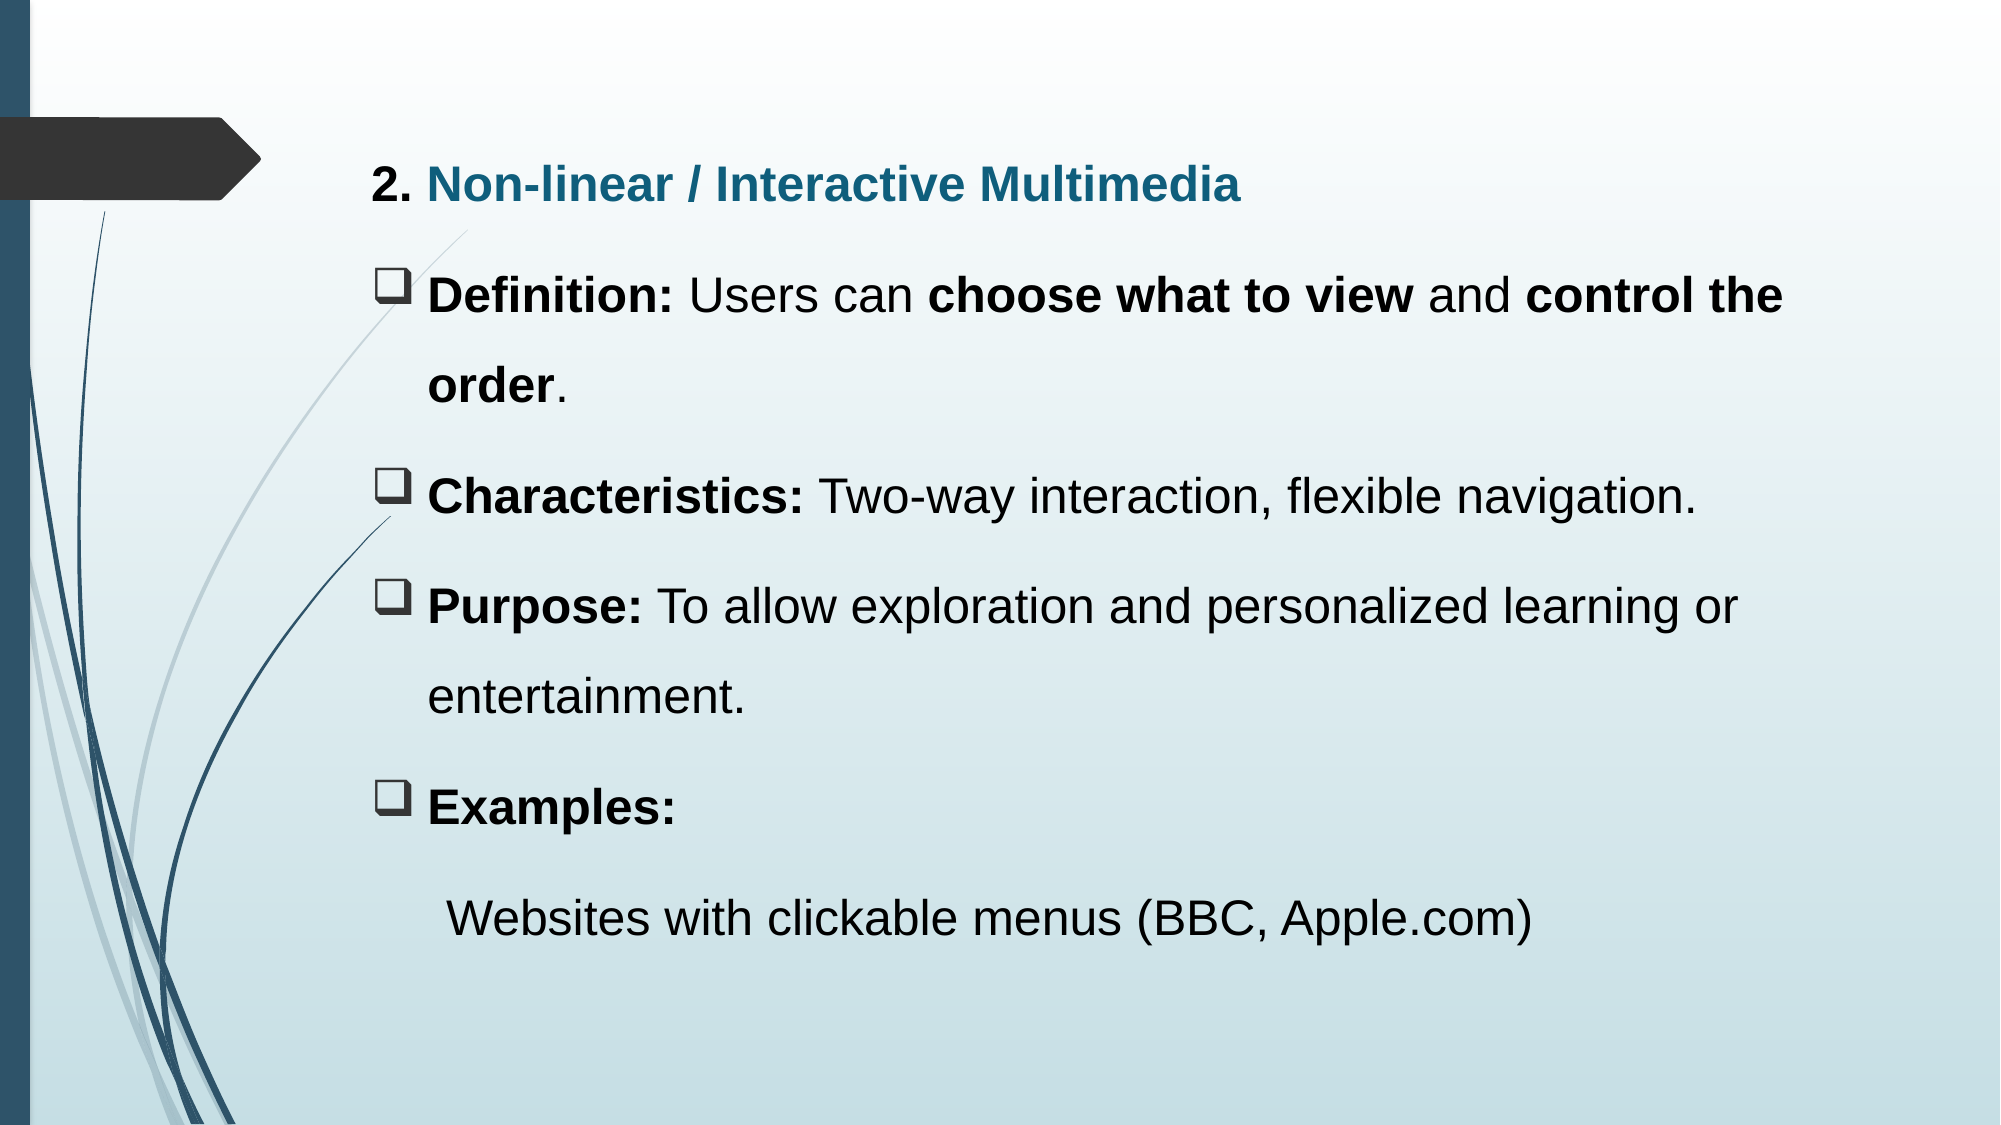

2. Non-linear / Interactive Multimedia
Definition: Users can choose what to view and control the order.
Characteristics: Two-way interaction, flexible navigation.
Purpose: To allow exploration and personalized learning or entertainment.
Examples:
Websites with clickable menus (BBC, Apple.com)